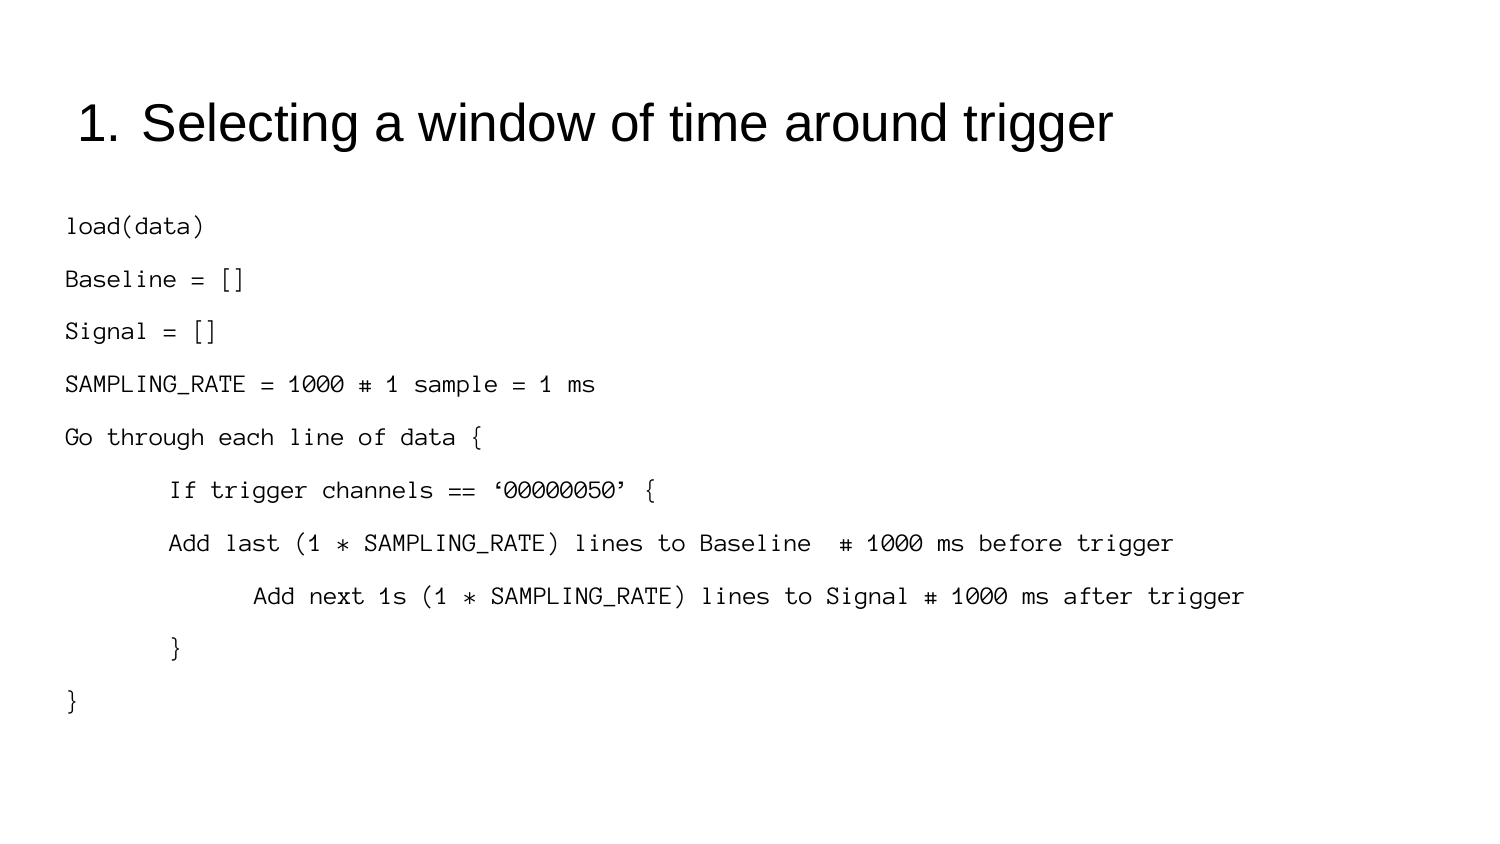

# Selecting a window of time around trigger
load(data)
Baseline = []
Signal = []
SAMPLING_RATE = 1000 # 1 sample = 1 ms
Go through each line of data {
	If trigger channels == ‘00000050’ {
		Add last (1 * SAMPLING_RATE) lines to Baseline  # 1000 ms before trigger
Add next 1s (1 * SAMPLING_RATE) lines to Signal # 1000 ms after trigger
	}
}